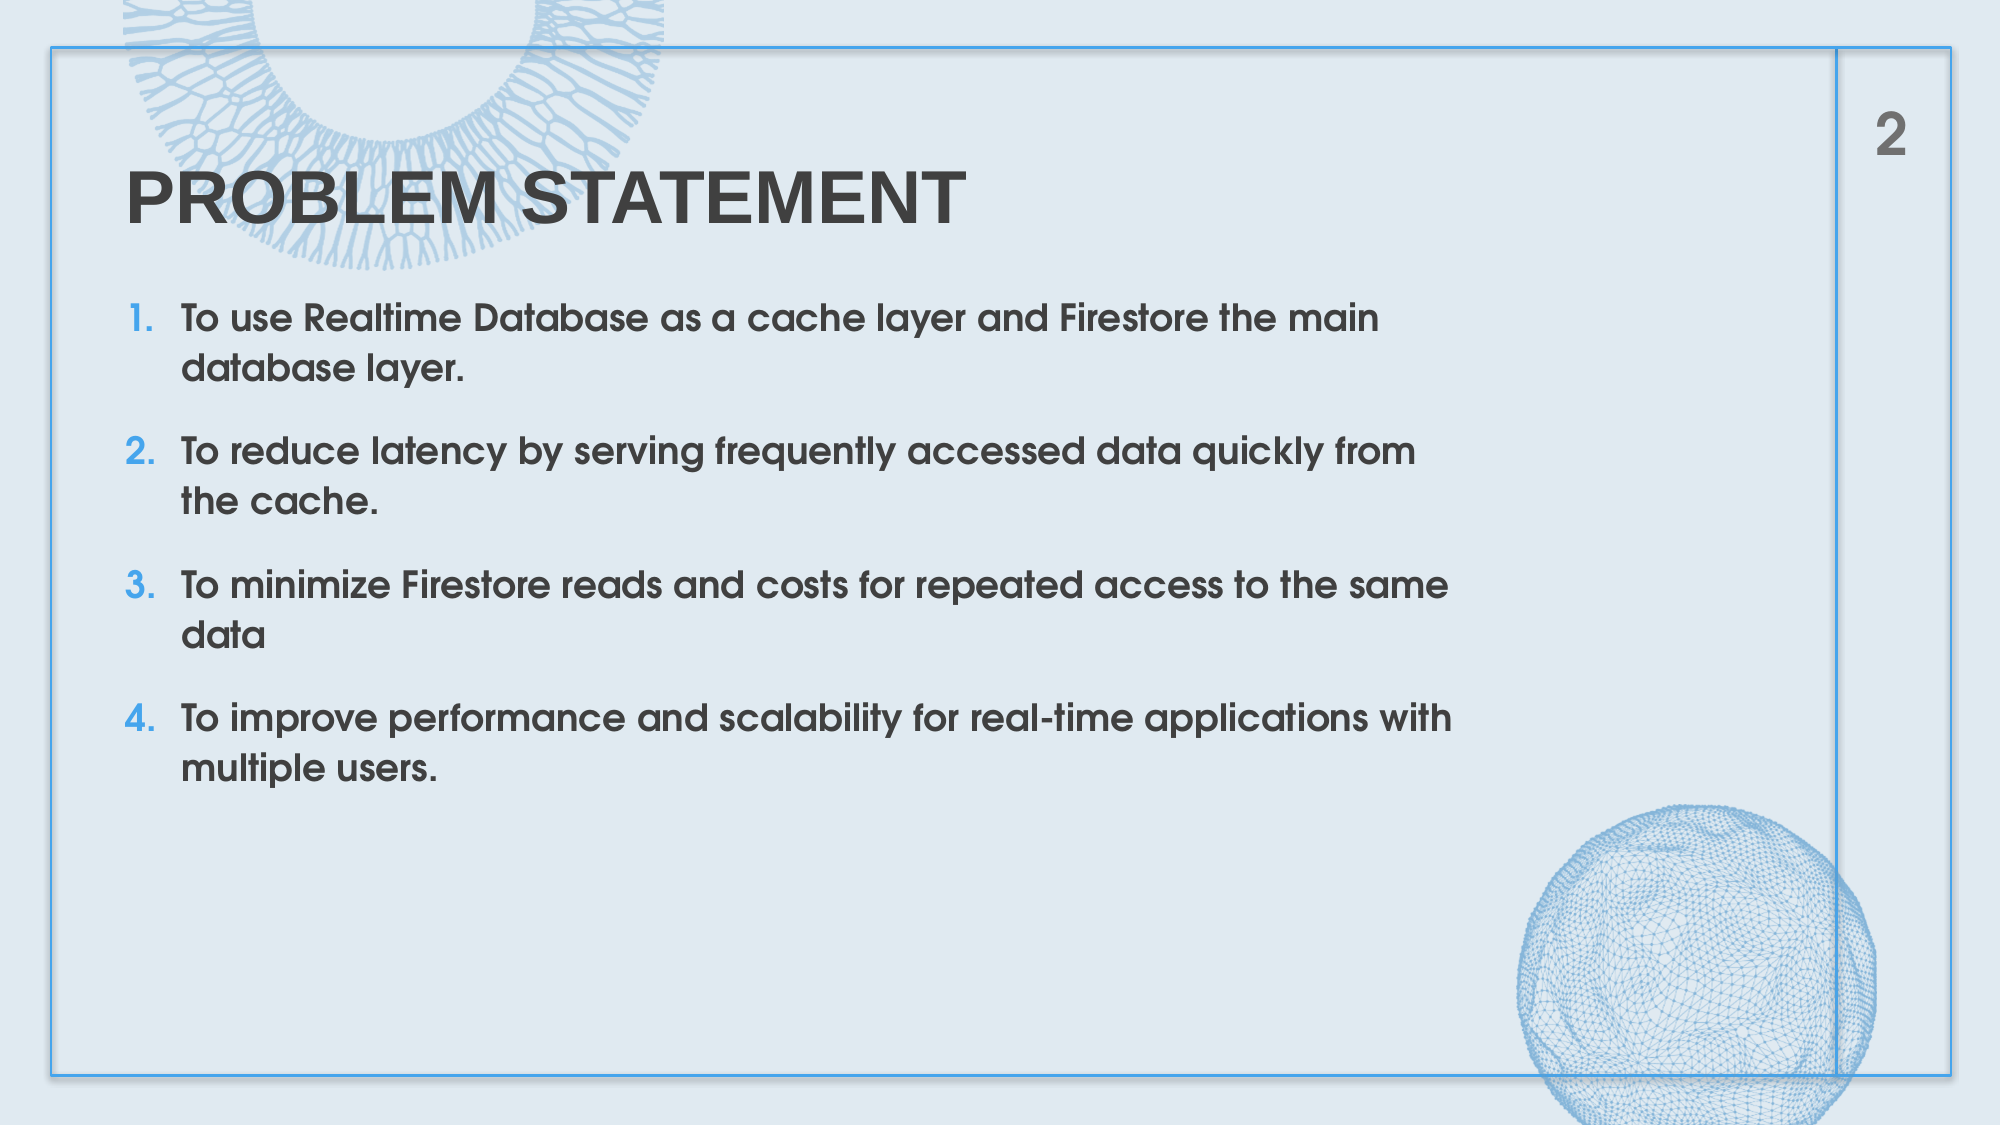

# PROBLEM STATEMENT
2
To use Realtime Database as a cache layer and Firestore the main database layer.
To reduce latency by serving frequently accessed data quickly from the cache.
To minimize Firestore reads and costs for repeated access to the same data
To improve performance and scalability for real-time applications with multiple users.